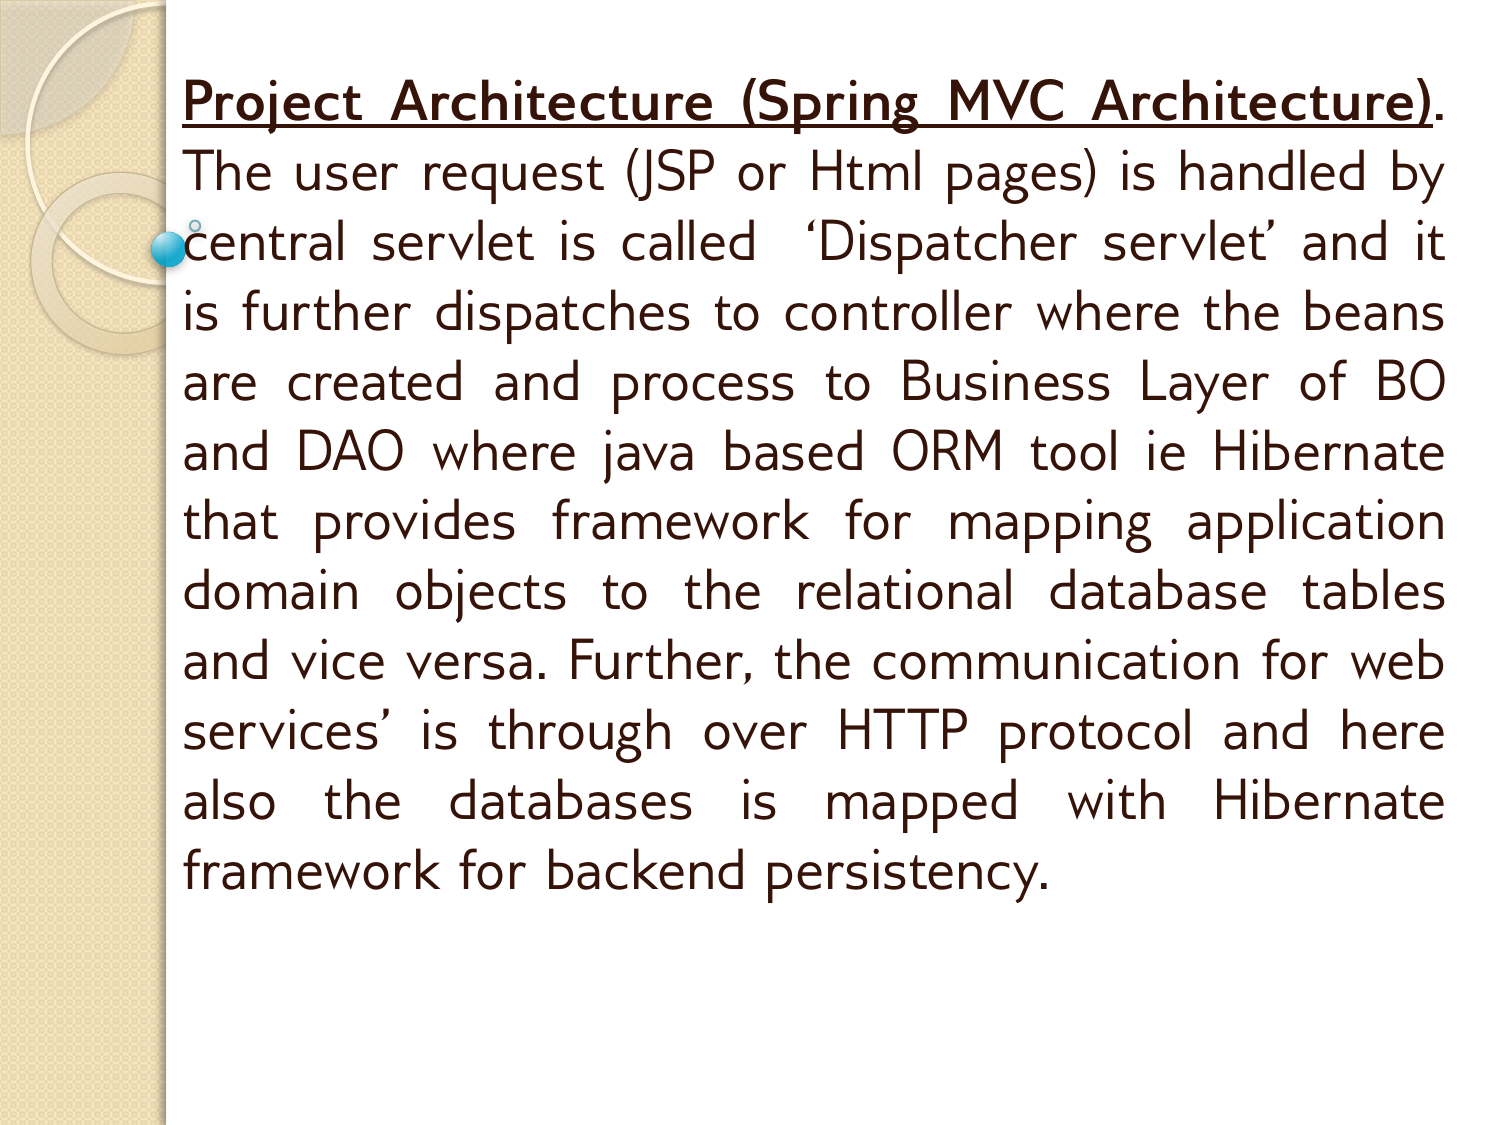

Project Architecture (Spring MVC Architecture). The user request (JSP or Html pages) is handled by central servlet is called  ‘Dispatcher servlet’ and it is further dispatches to controller where the beans are created and process to Business Layer of BO and DAO where java based ORM tool ie Hibernate that provides framework for mapping application domain objects to the relational database tables and vice versa. Further, the communication for web services’ is through over HTTP protocol and here also the databases is mapped with Hibernate framework for backend persistency.